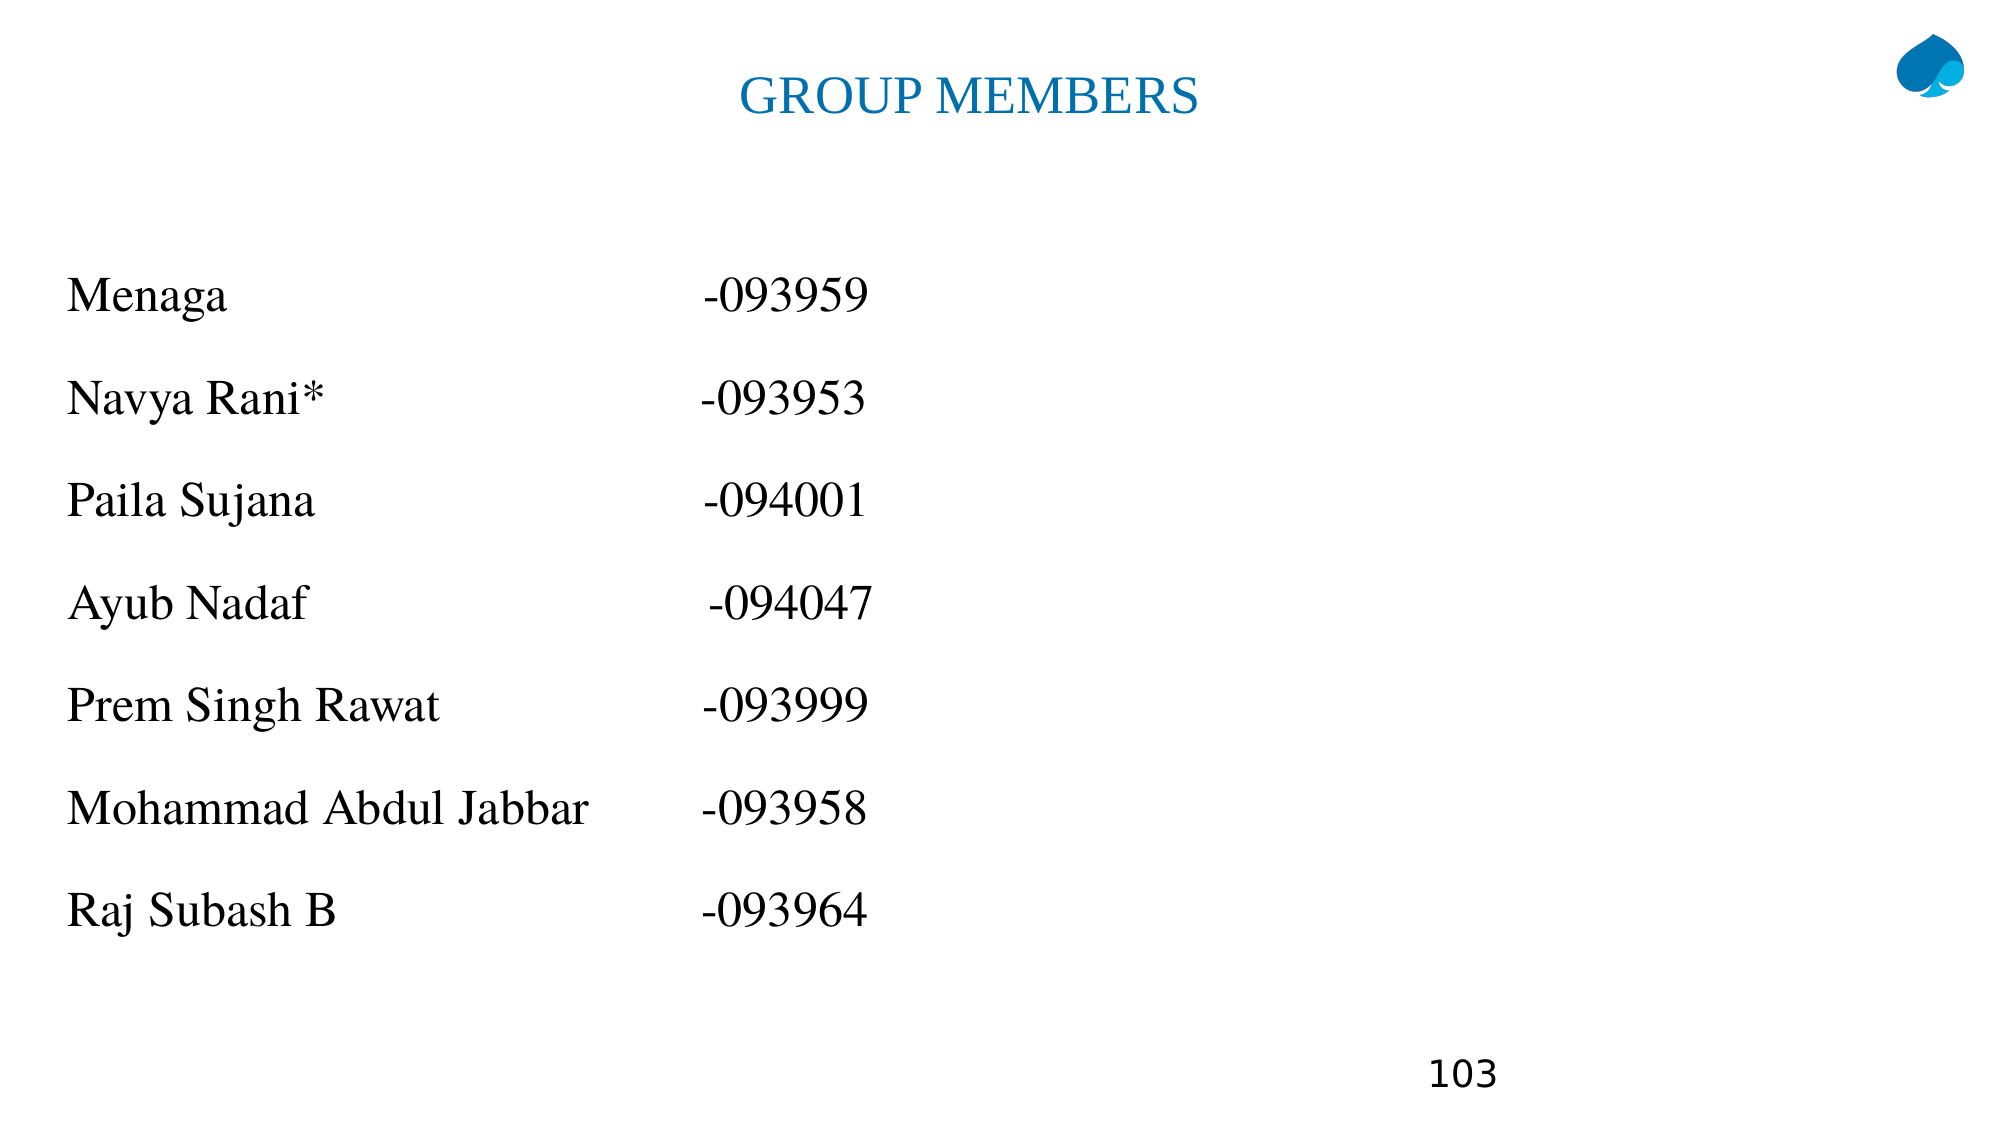

# GROUP MEMBERS
Menaga                                      -093959
Navya Rani*                              -093953
Paila Sujana                               -094001
Ayub Nadaf                                -094047
Prem Singh Rawat                     -093999
Mohammad Abdul Jabbar         -093958
Raj Subash B                             -093964

103